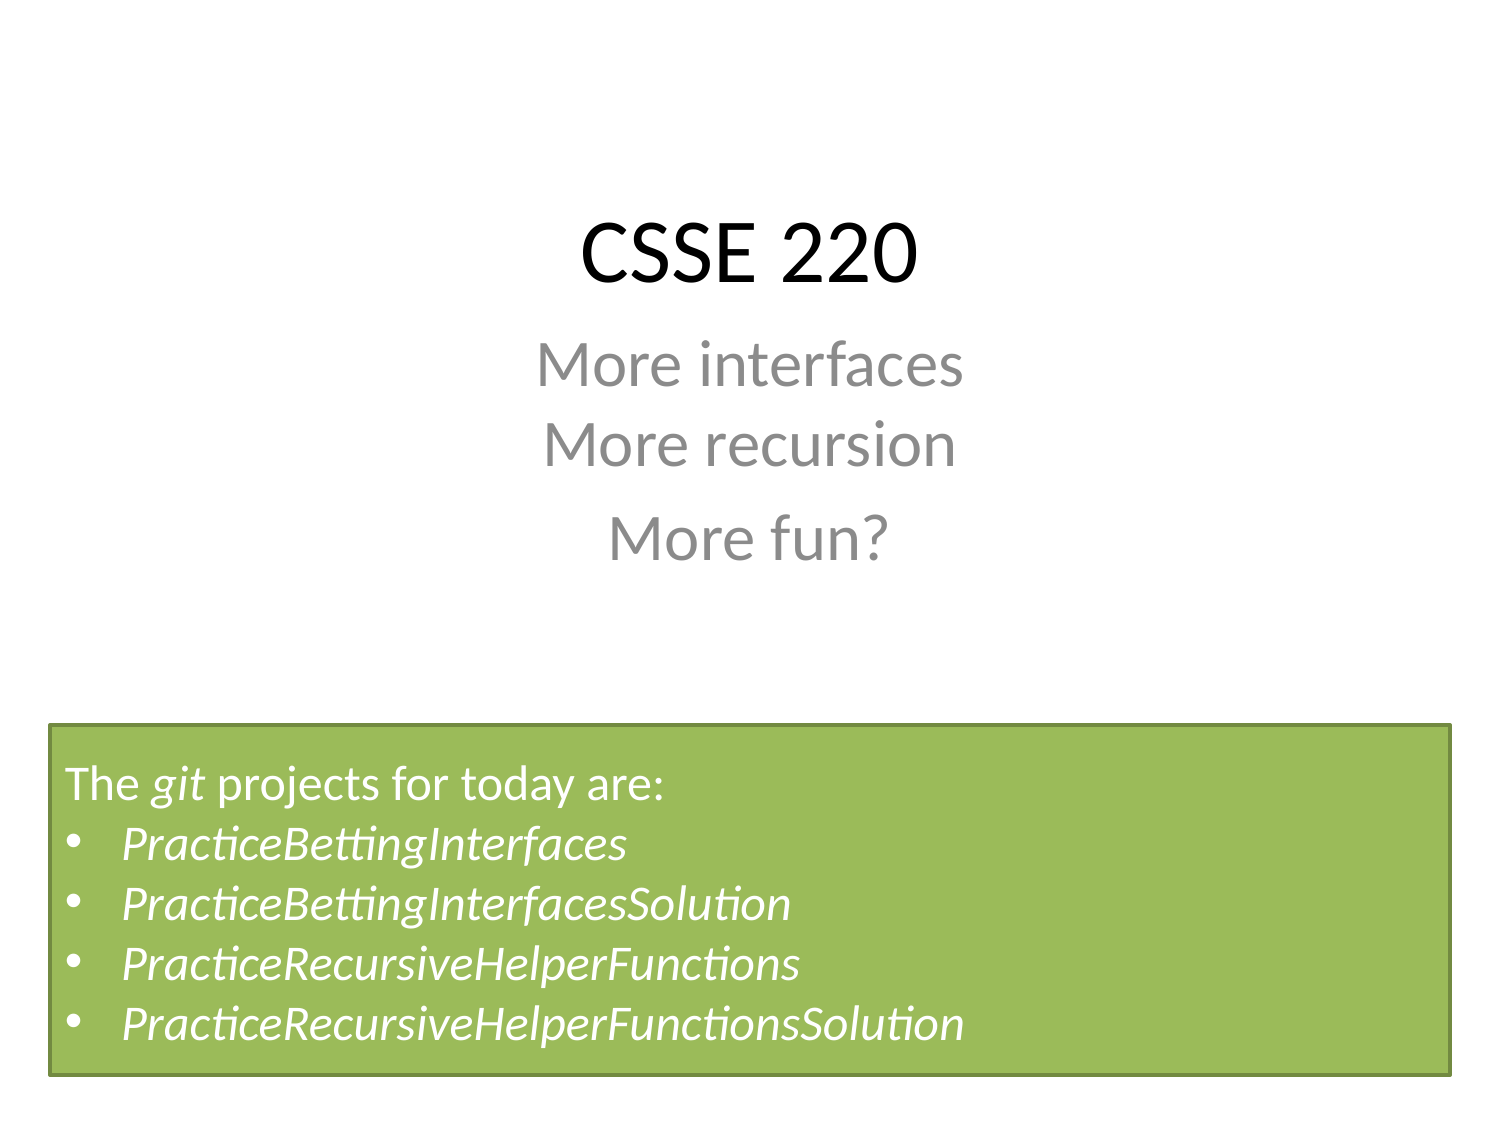

# CSSE 220
More interfaces
More recursion
More fun?
The git projects for today are:
PracticeBettingInterfaces
PracticeBettingInterfacesSolution
PracticeRecursiveHelperFunctions
PracticeRecursiveHelperFunctionsSolution